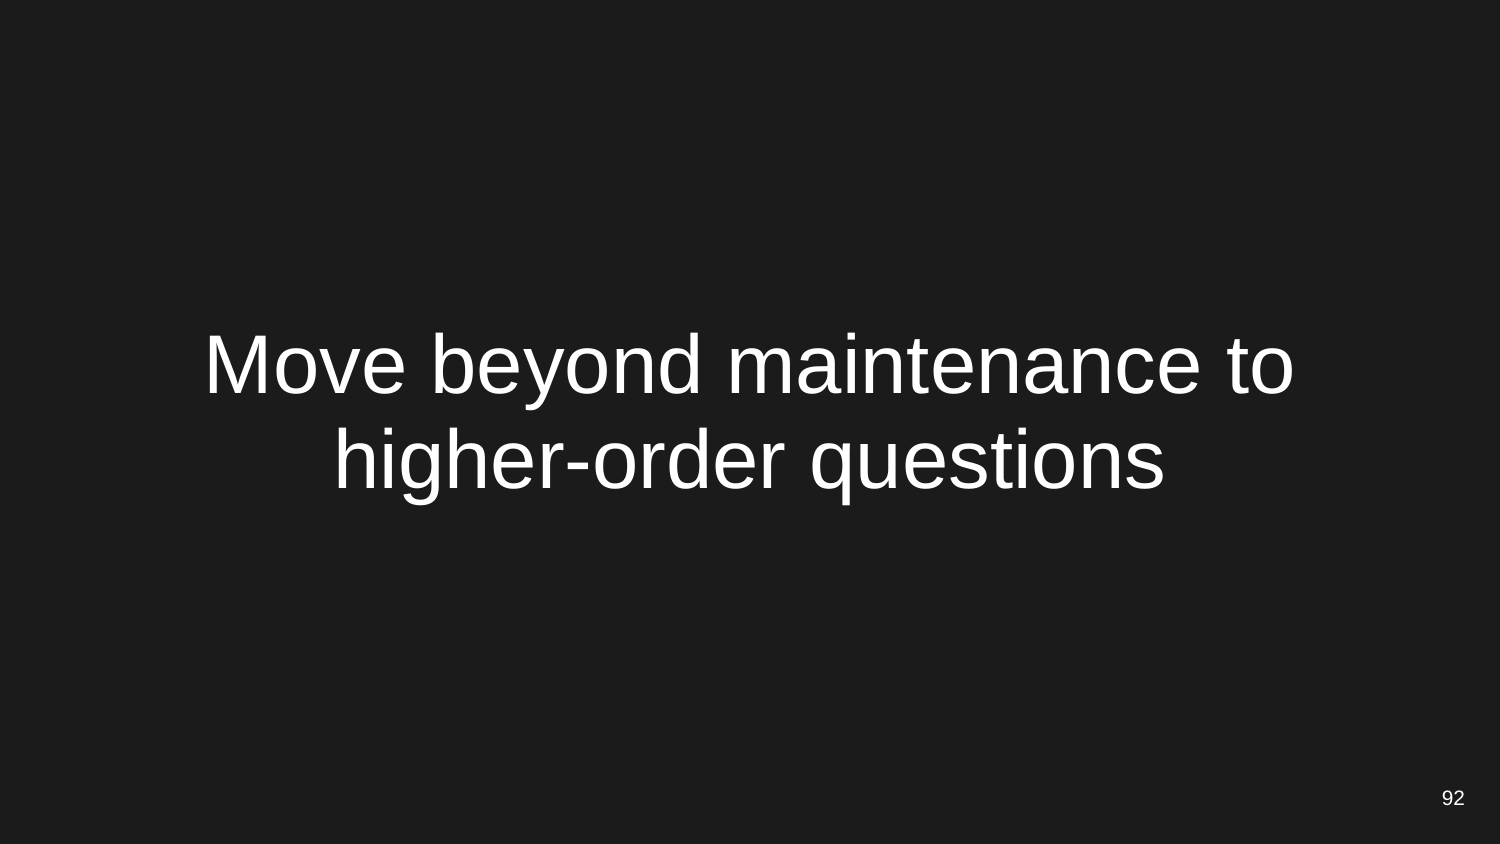

# Move beyond maintenance to higher-order questions
92